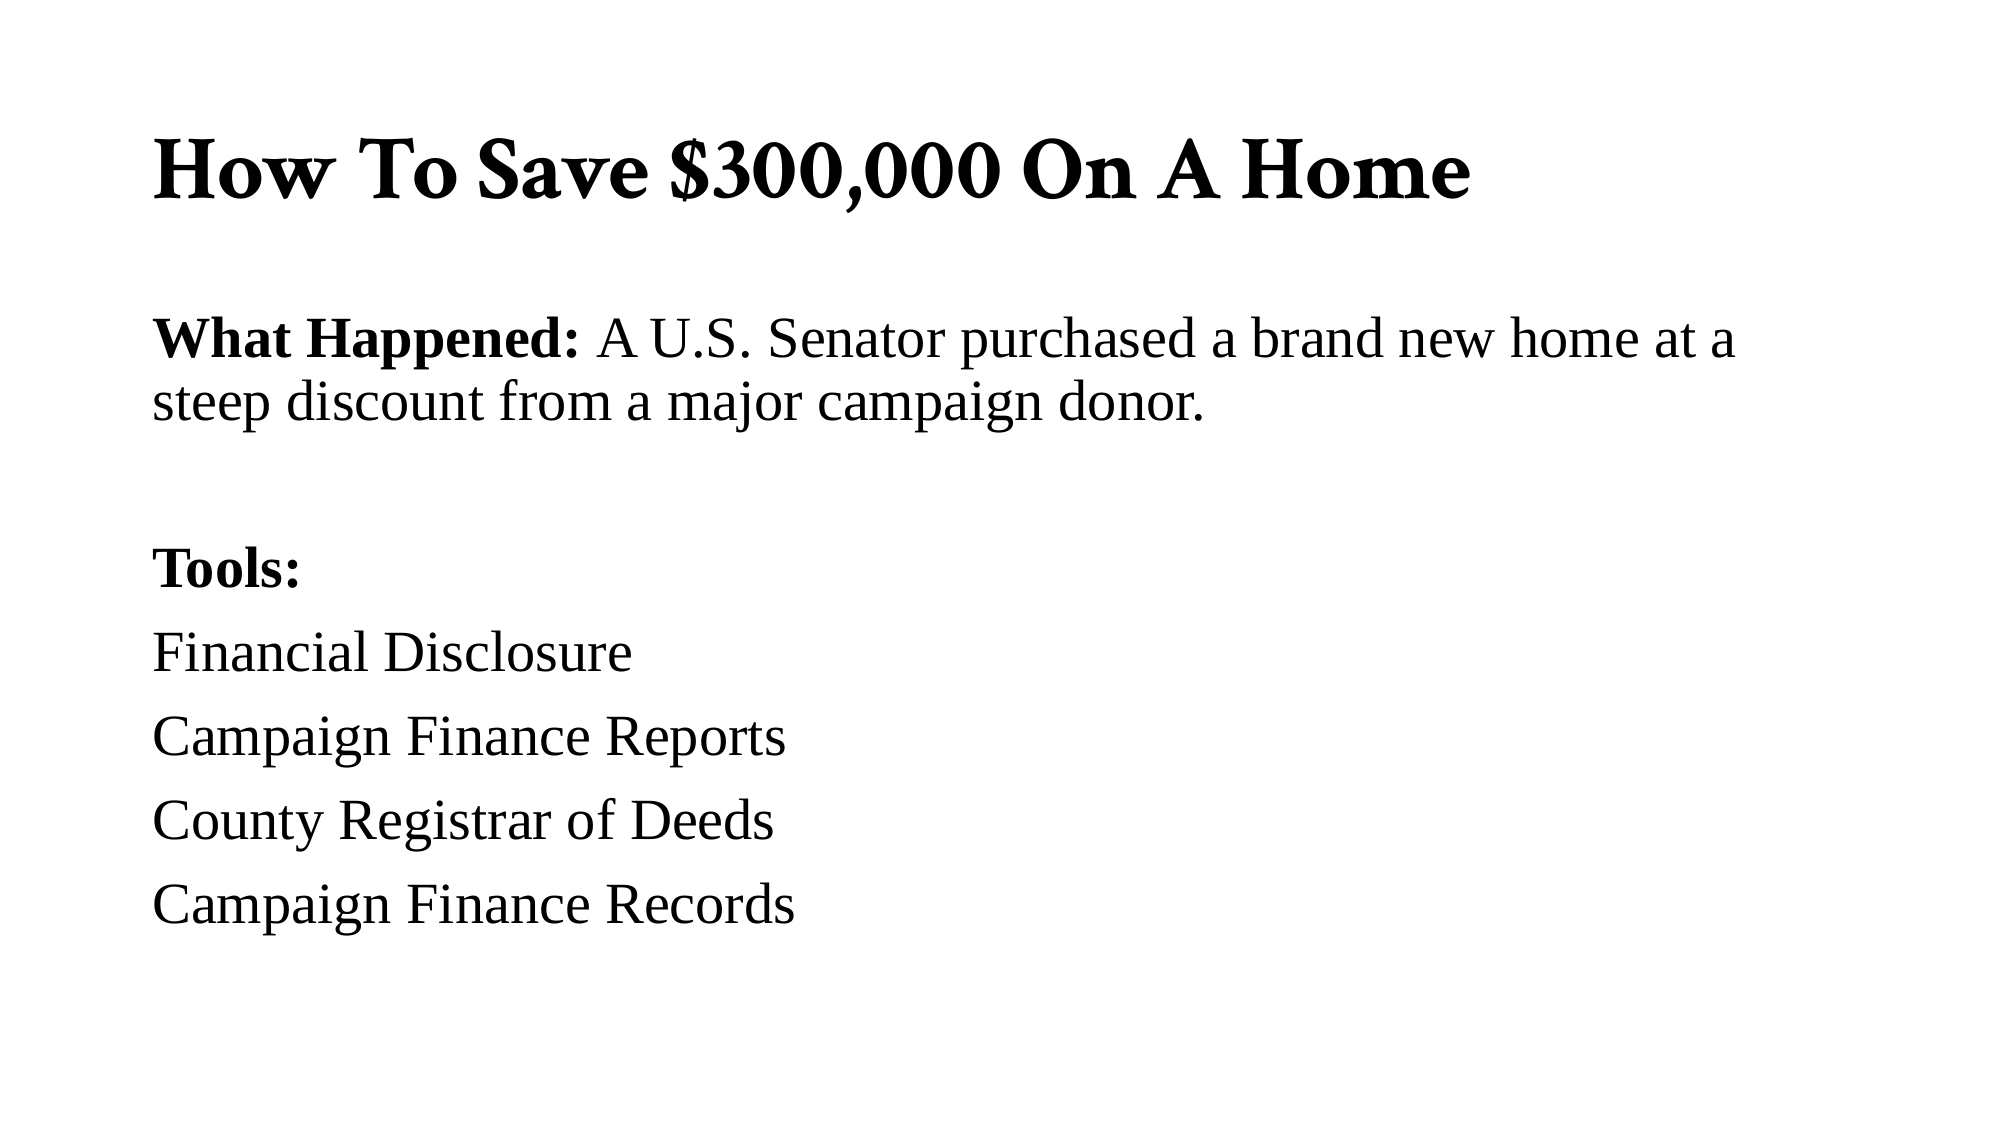

# How To Save $300,000 On A Home
What Happened: A U.S. Senator purchased a brand new home at a steep discount from a major campaign donor.

Tools:
Financial Disclosure
Campaign Finance Reports
County Registrar of Deeds
Campaign Finance Records